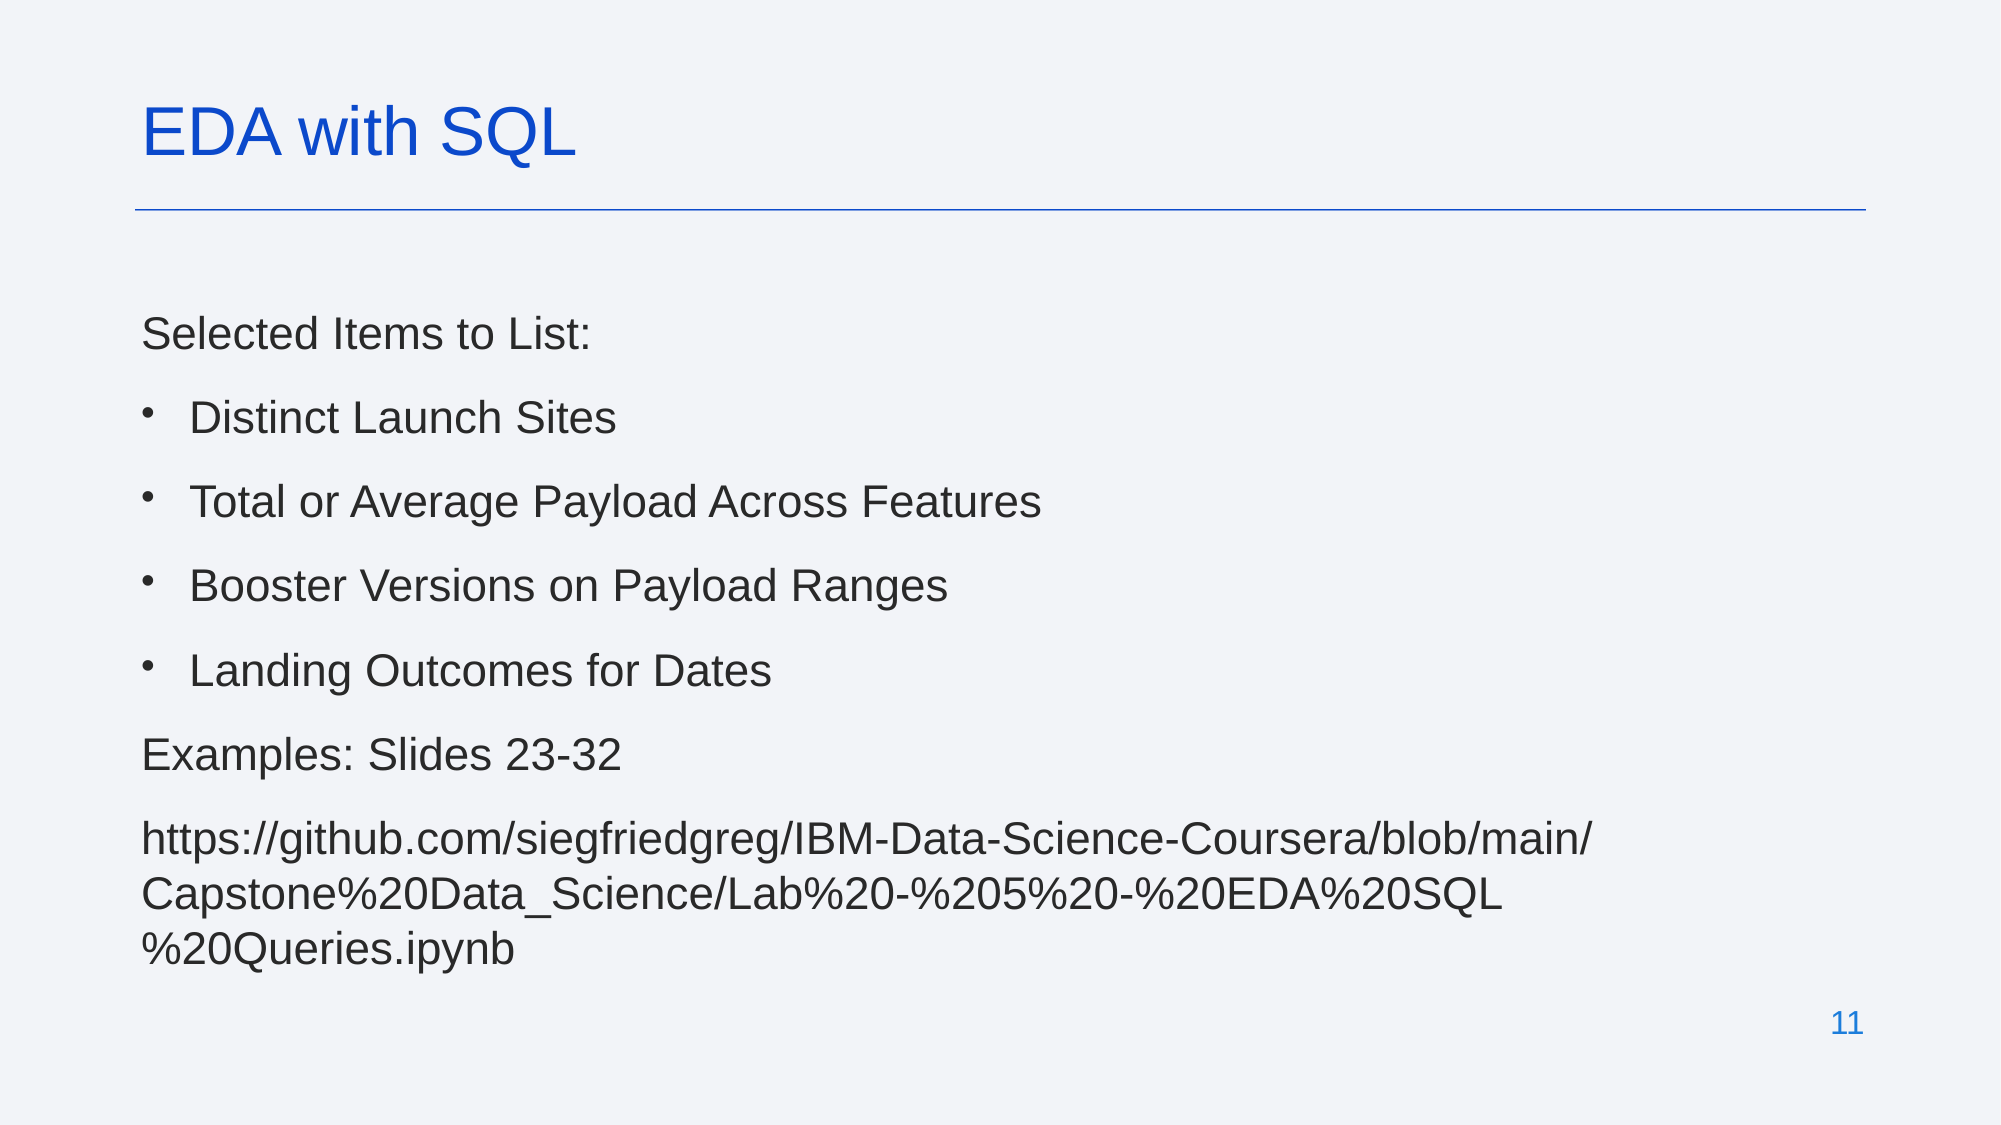

EDA with SQL
Selected Items to List:
 Distinct Launch Sites
 Total or Average Payload Across Features
 Booster Versions on Payload Ranges
 Landing Outcomes for Dates
Examples: Slides 23-32
https://github.com/siegfriedgreg/IBM-Data-Science-Coursera/blob/main/Capstone%20Data_Science/Lab%20-%205%20-%20EDA%20SQL%20Queries.ipynb

11